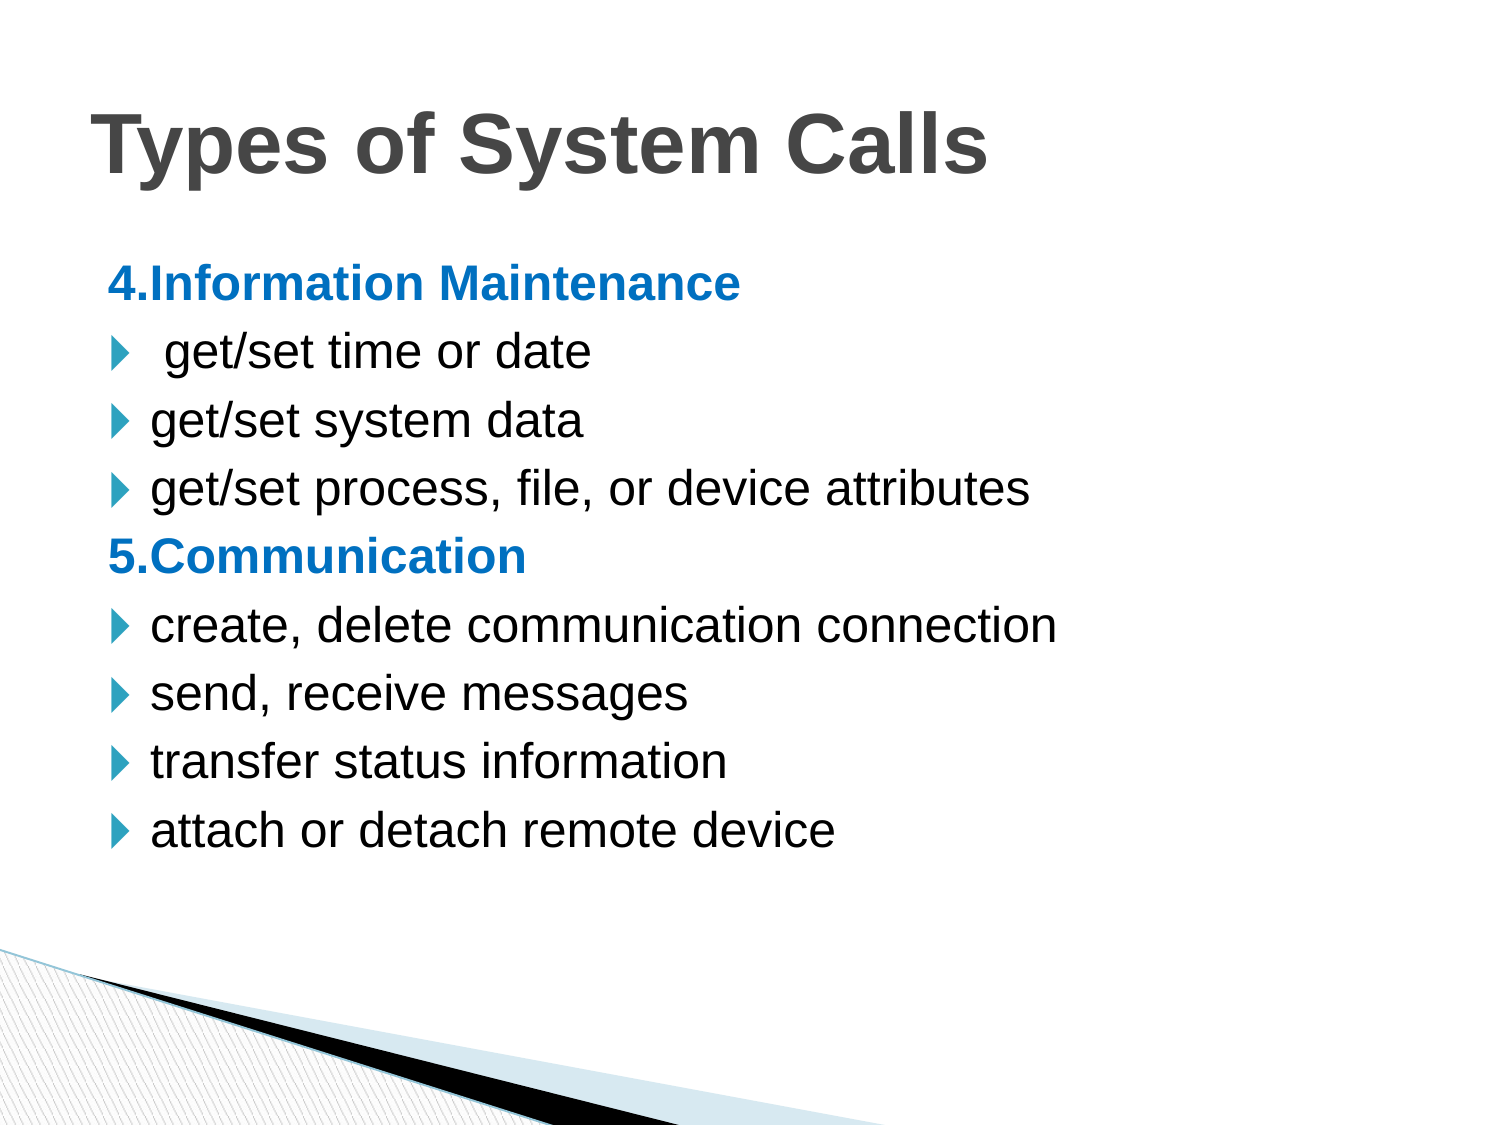

# Types of System Calls
4.Information Maintenance
 get/set time or date
get/set system data
get/set process, file, or device attributes
5.Communication
create, delete communication connection
send, receive messages
transfer status information
attach or detach remote device